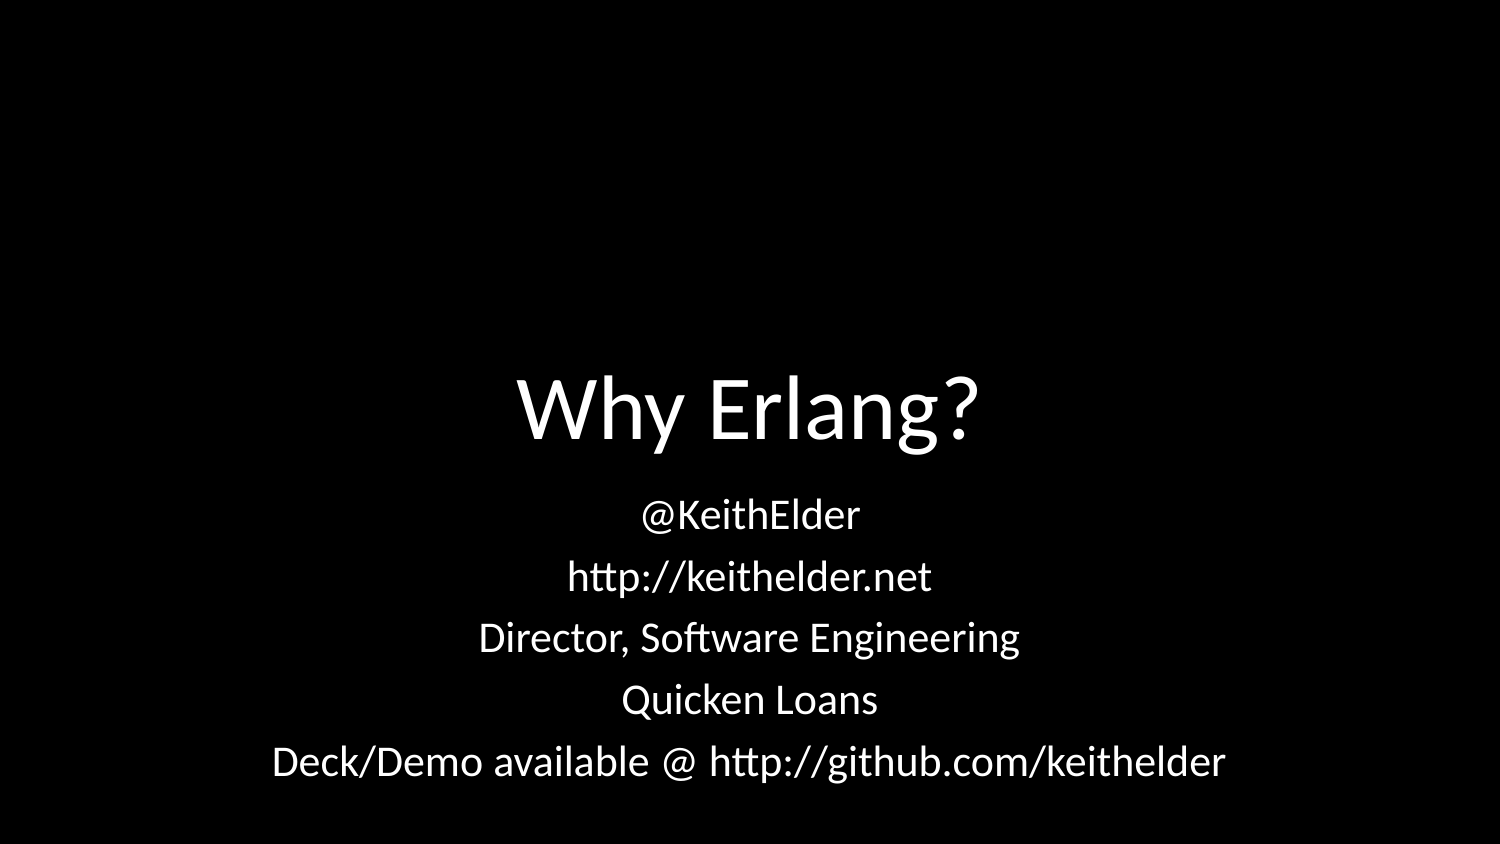

# Why Erlang?
@KeithElder
http://keithelder.net
Director, Software Engineering
Quicken Loans
Deck/Demo available @ http://github.com/keithelder